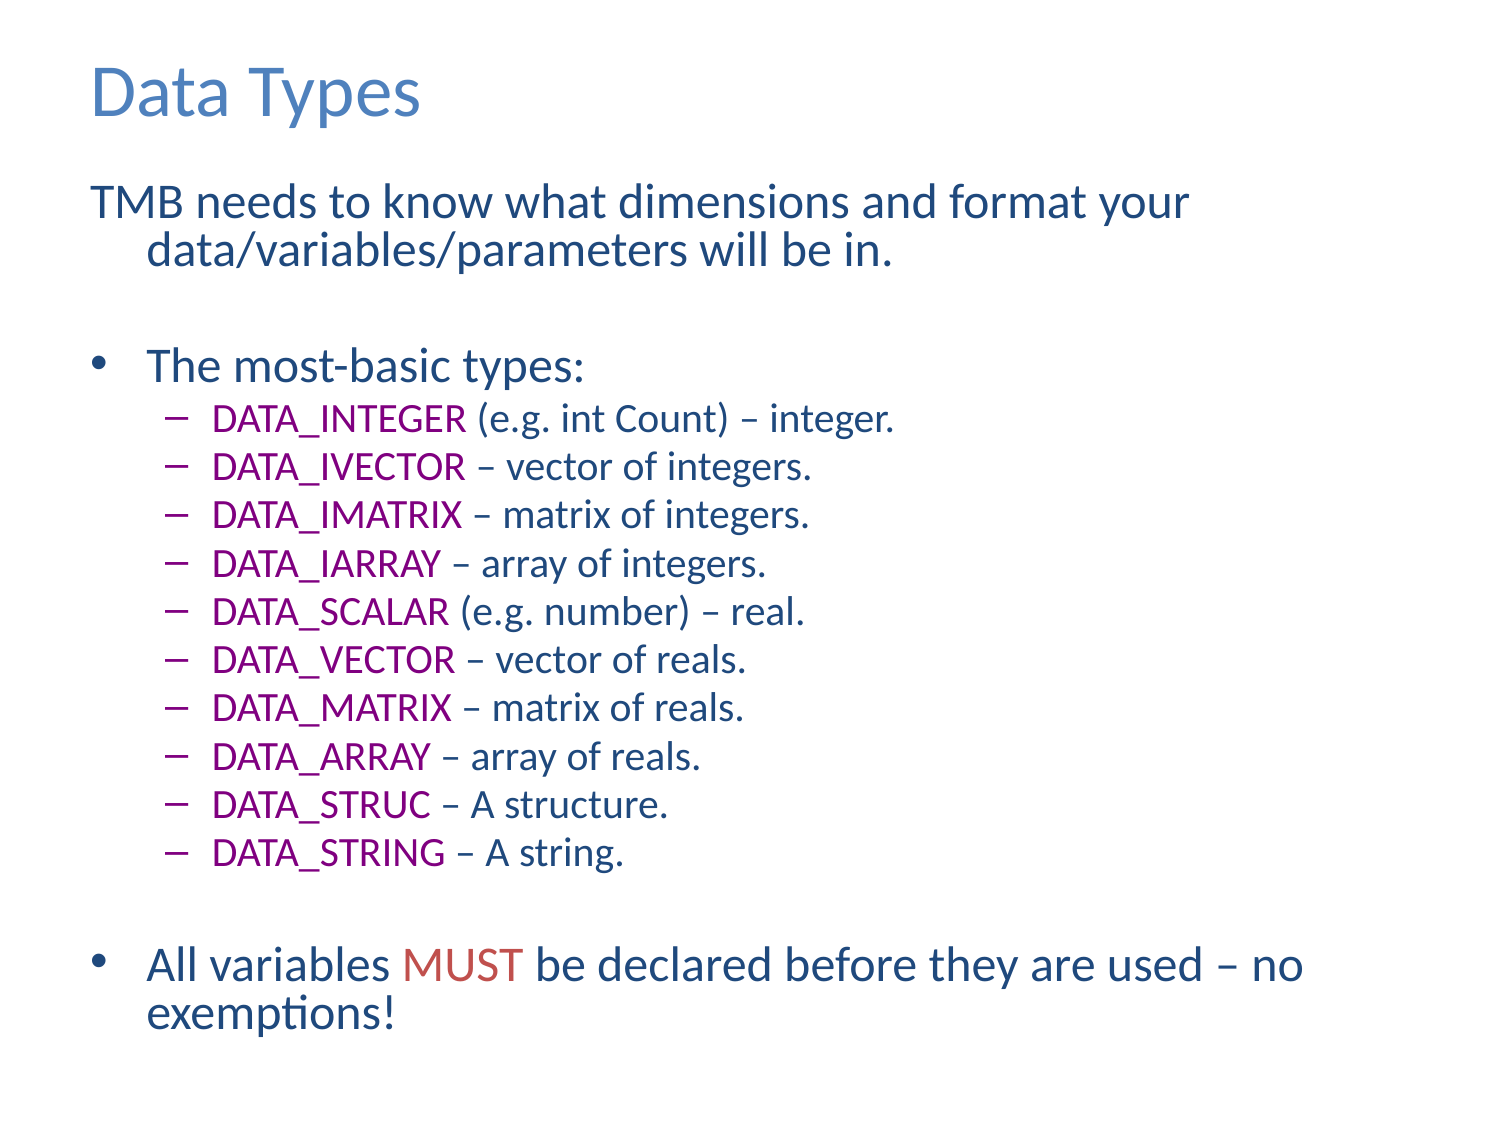

# Data Types
TMB needs to know what dimensions and format your data/variables/parameters will be in.

The most-basic types:
DATA_INTEGER (e.g. int Count) – integer.
DATA_IVECTOR – vector of integers.
DATA_IMATRIX – matrix of integers.
DATA_IARRAY – array of integers.
DATA_SCALAR (e.g. number) – real.
DATA_VECTOR – vector of reals.
DATA_MATRIX – matrix of reals.
DATA_ARRAY – array of reals.
DATA_STRUC – A structure.
DATA_STRING – A string.

All variables MUST be declared before they are used – no exemptions!